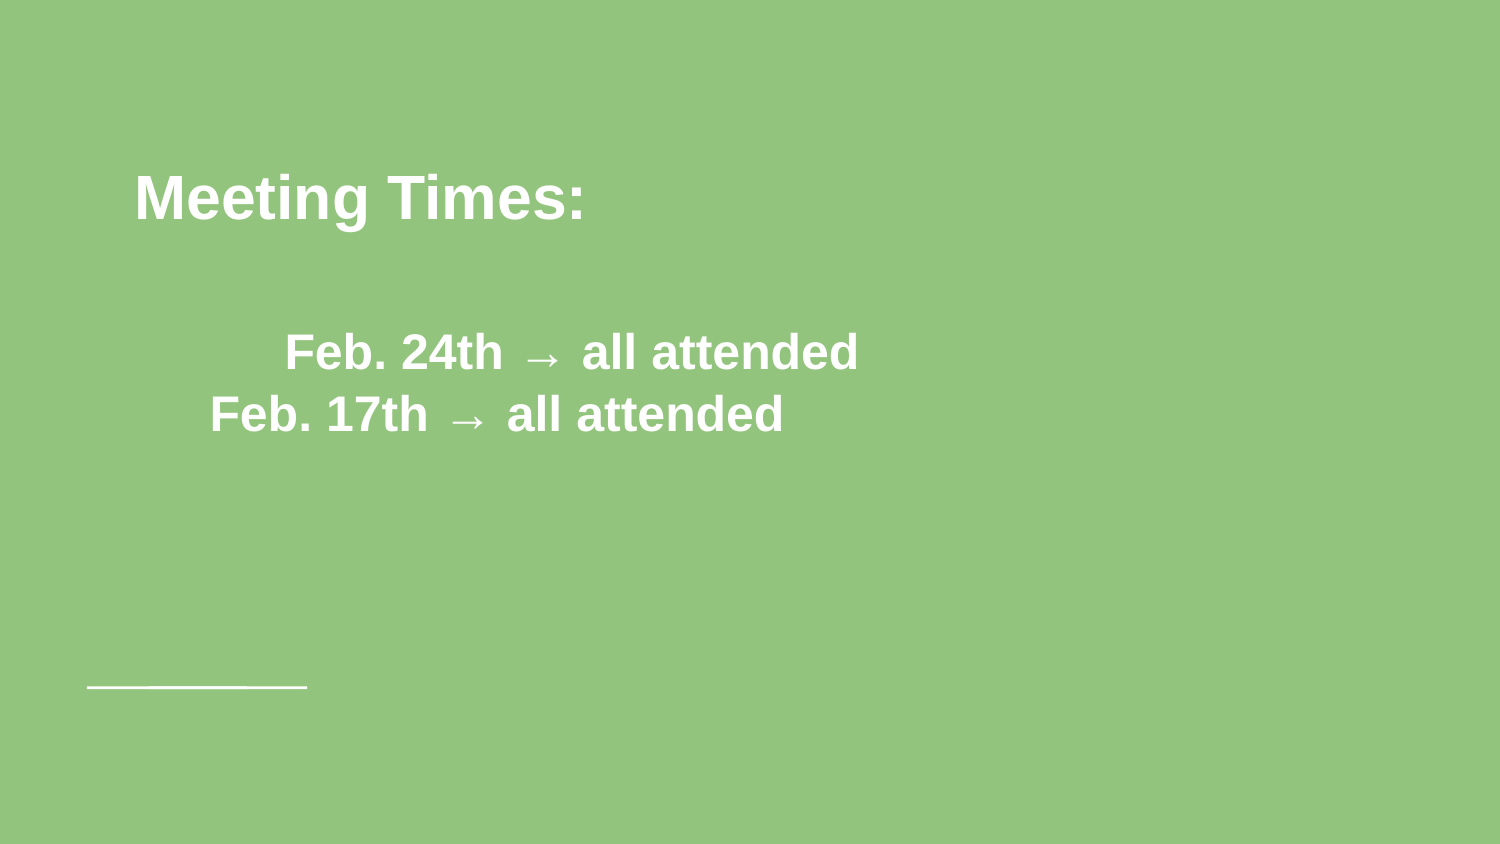

# Meeting Times:
	Feb. 24th → all attended
Feb. 17th → all attended